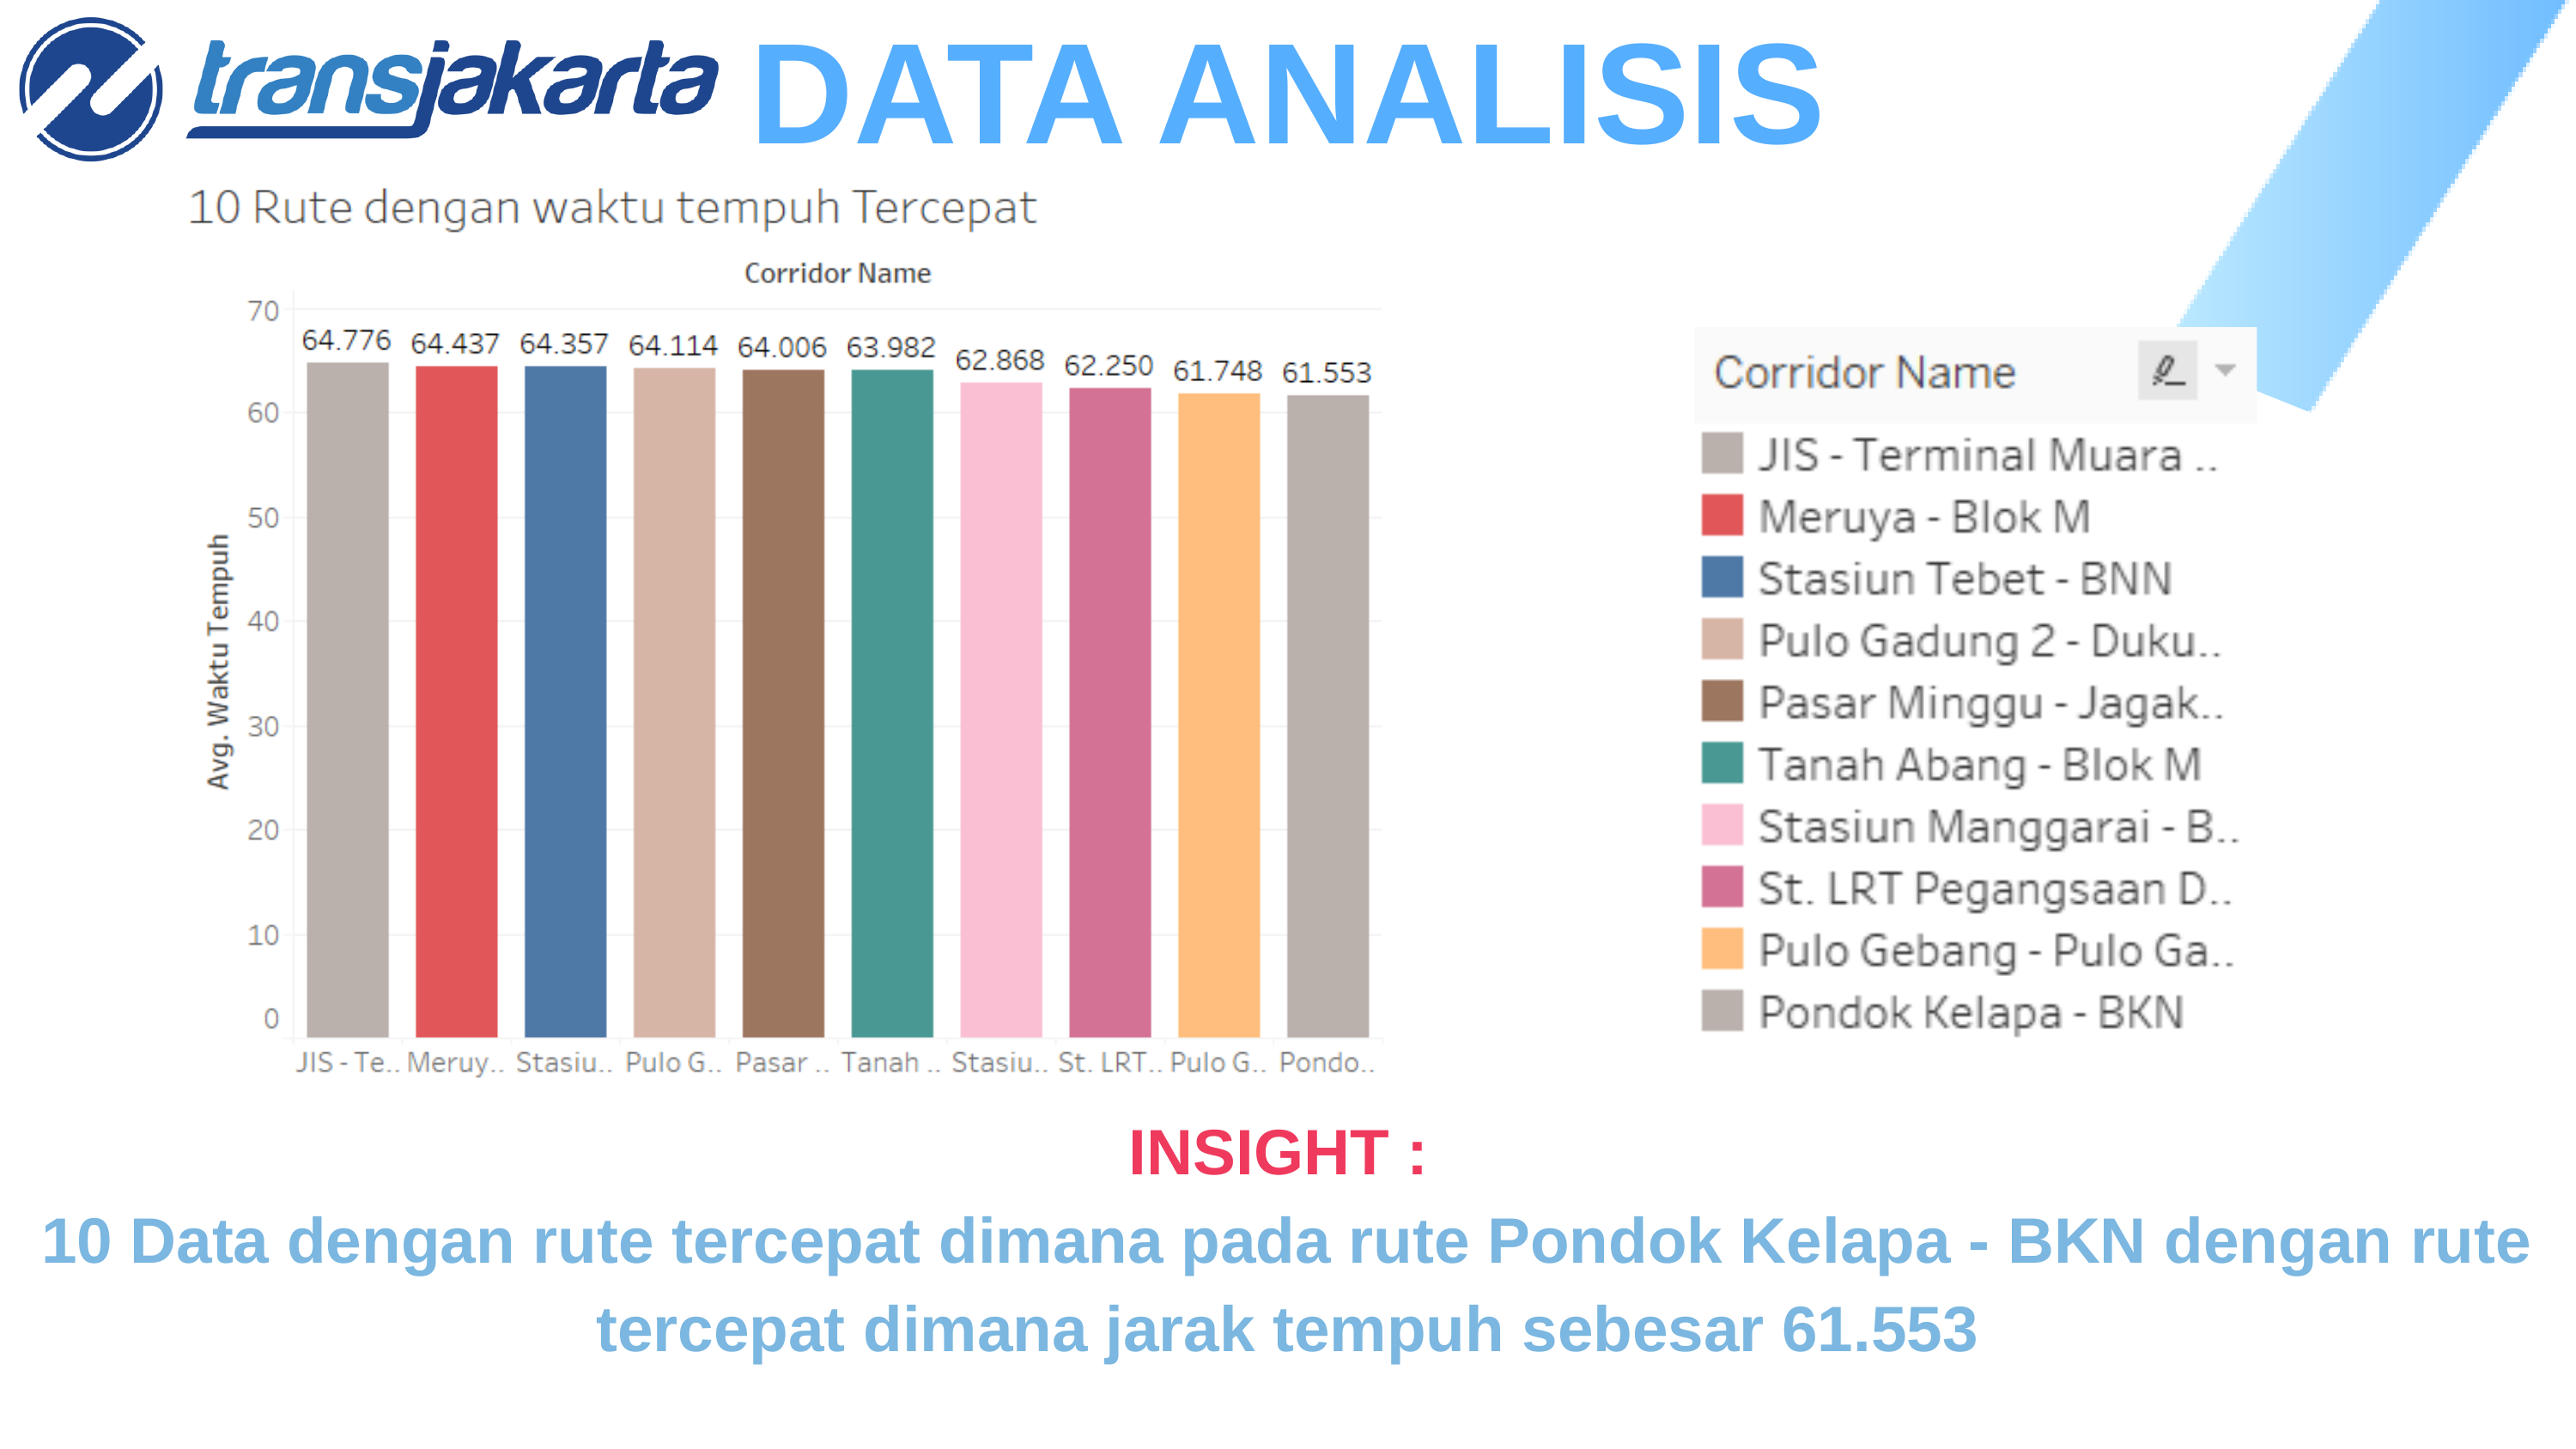

DATA ANALISIS

INSIGHT :
10 Data dengan rute tercepat dimana pada rute Pondok Kelapa - BKN dengan rute tercepat dimana jarak tempuh sebesar 61.553